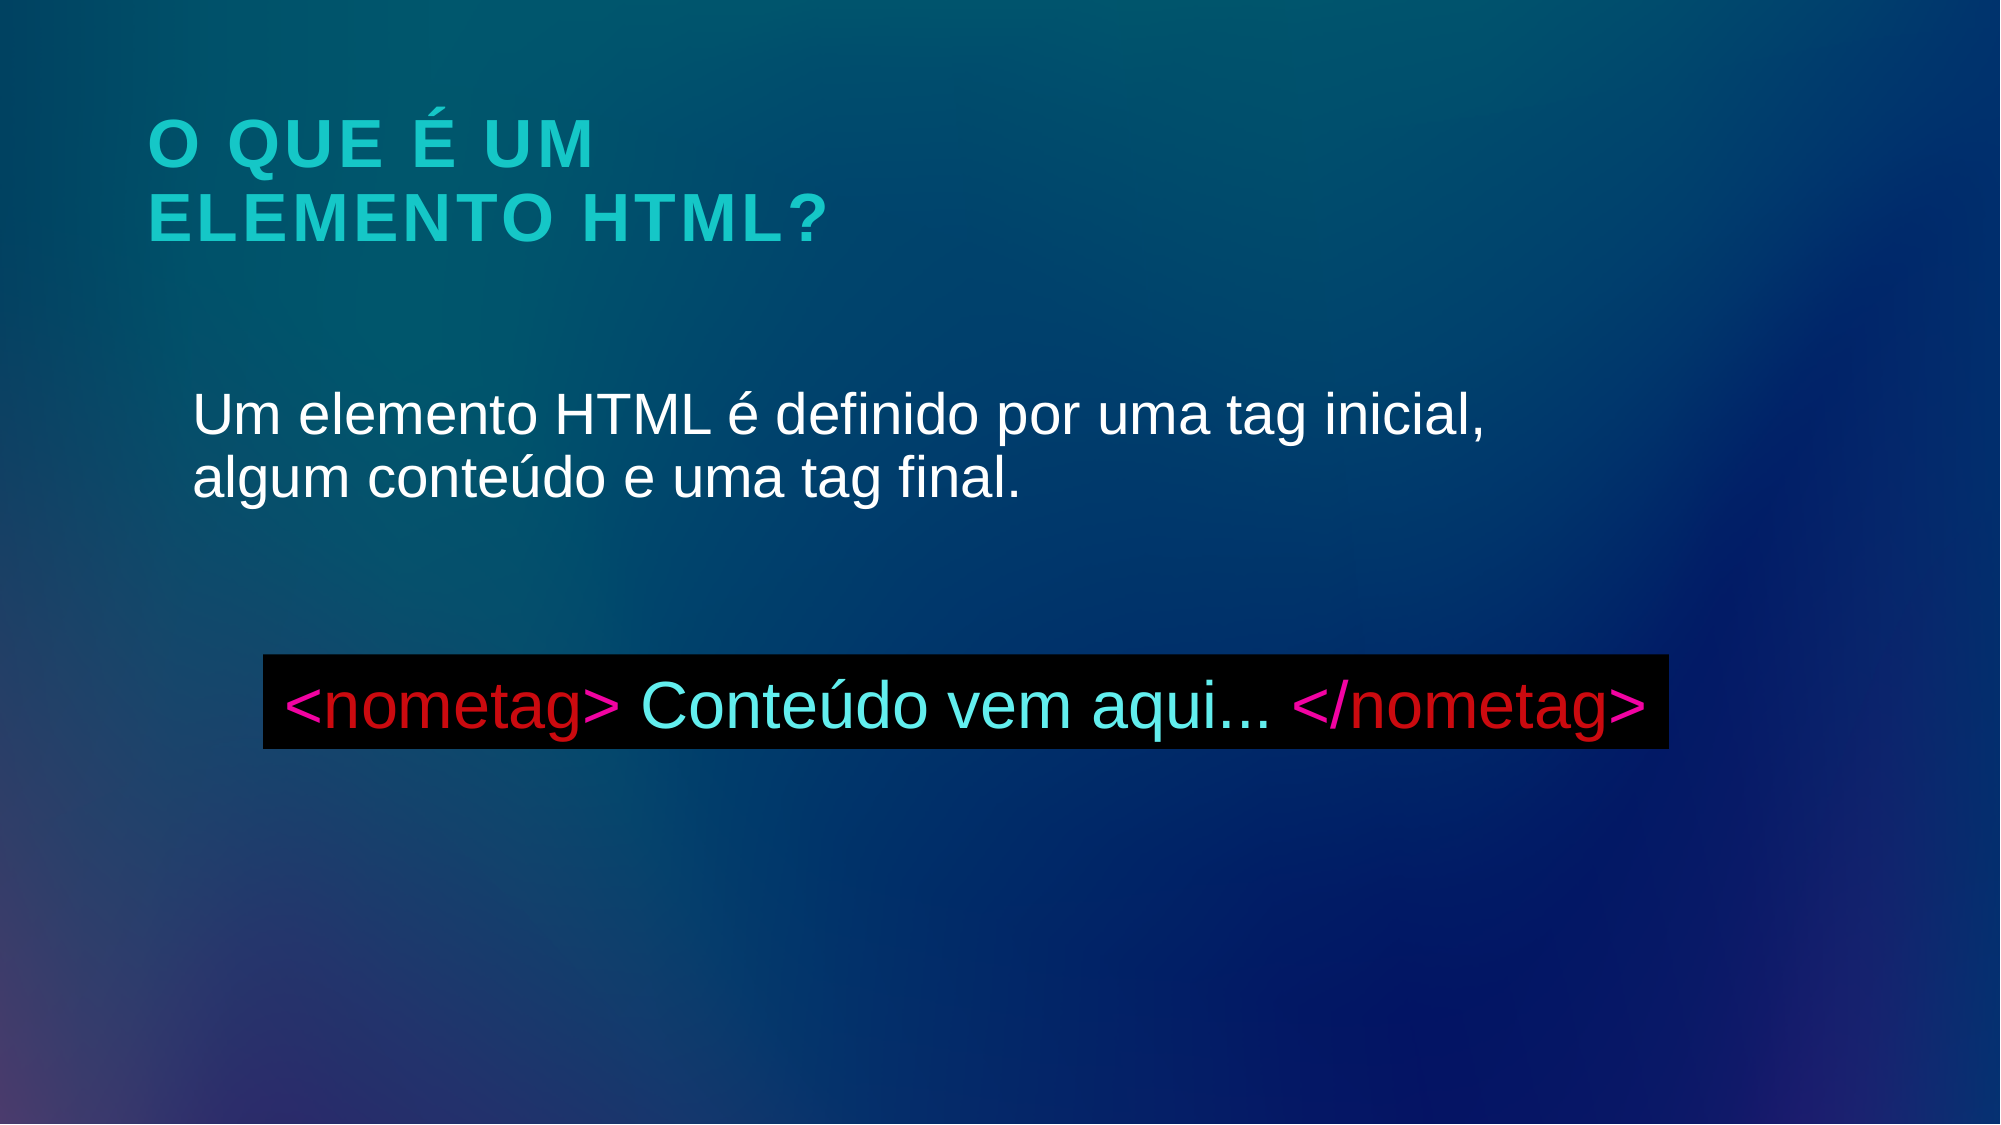

O que é um elemento HTML?
Um elemento HTML é definido por uma tag inicial, algum conteúdo e uma tag final.
<nometag> Conteúdo vem aqui... </nometag>